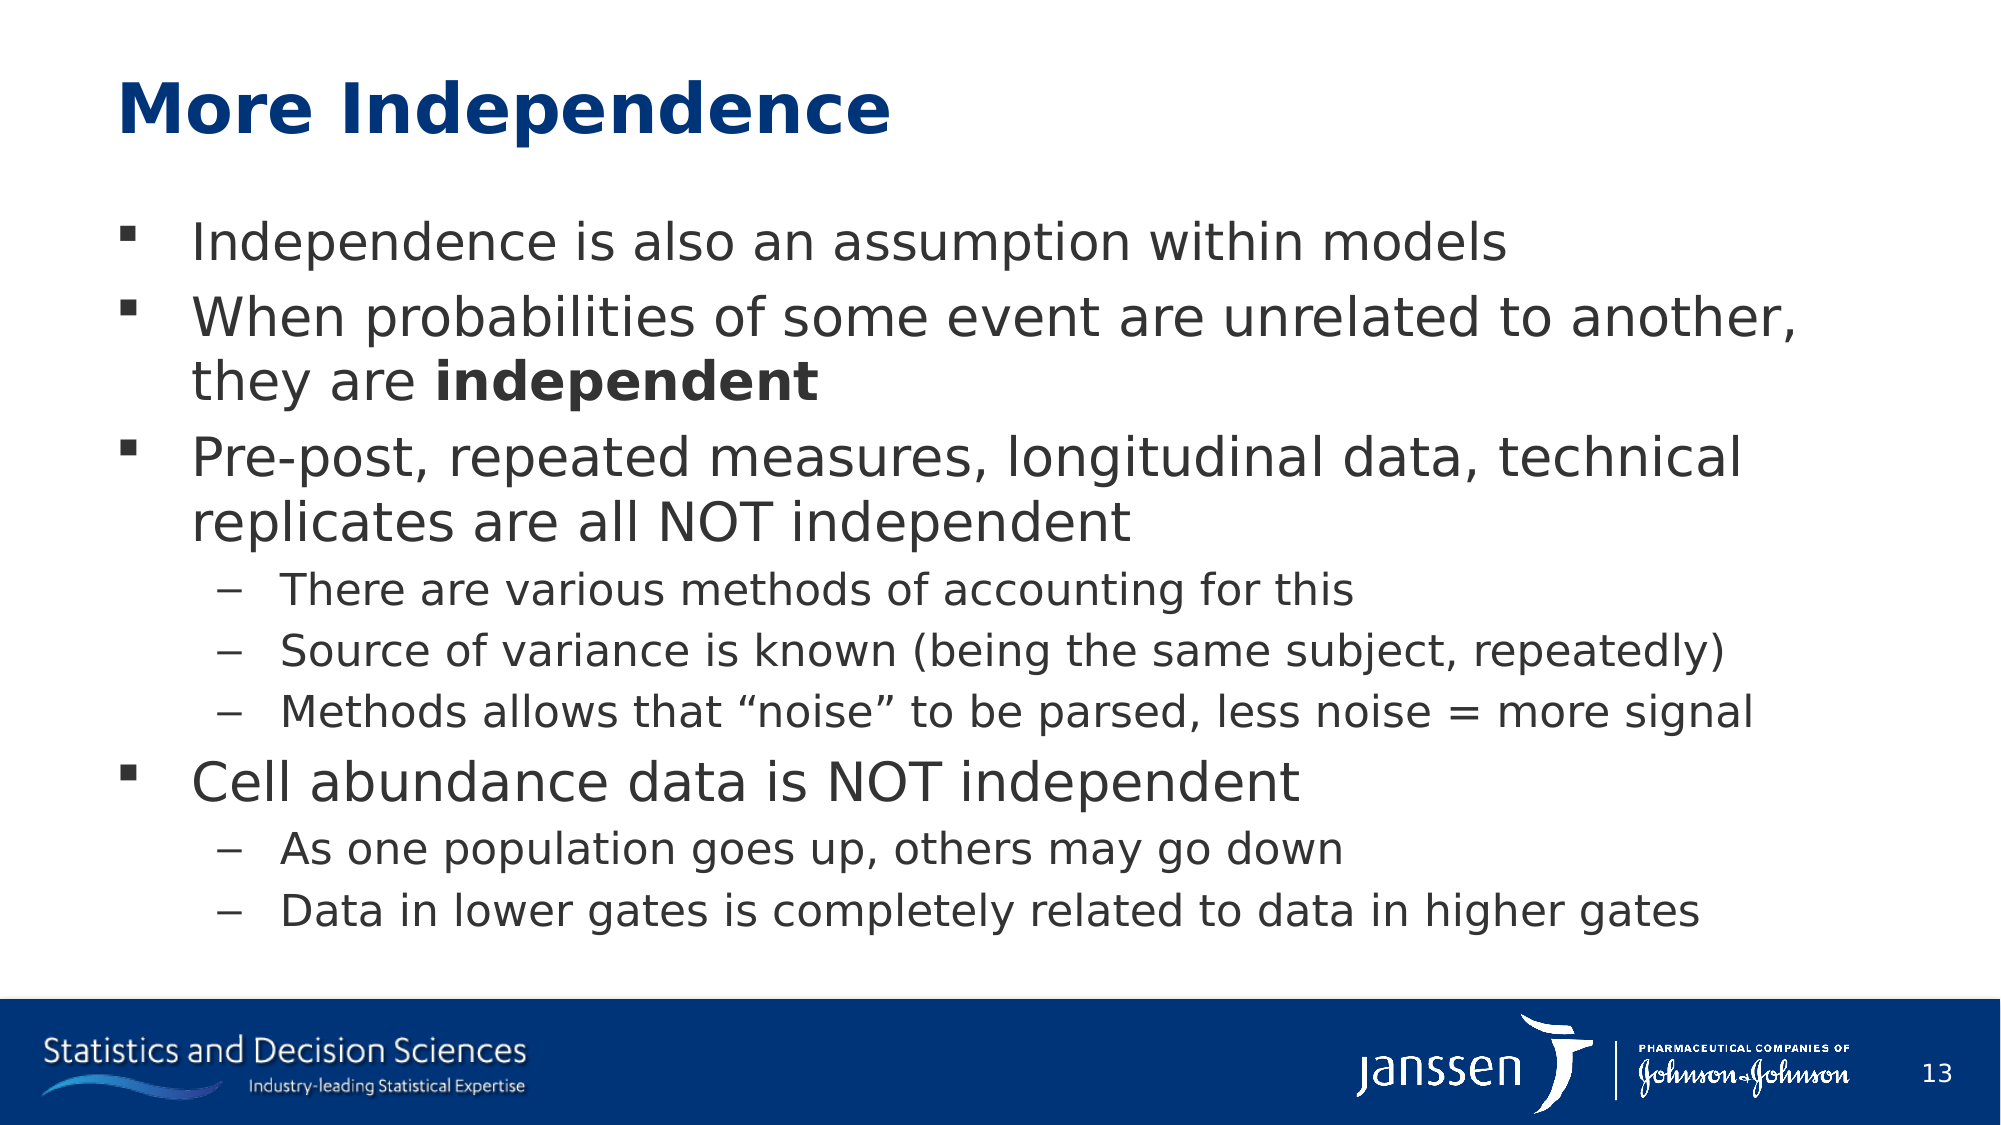

# More Independence
Independence is also an assumption within models
When probabilities of some event are unrelated to another, they are independent
Pre-post, repeated measures, longitudinal data, technical replicates are all NOT independent
There are various methods of accounting for this
Source of variance is known (being the same subject, repeatedly)
Methods allows that “noise” to be parsed, less noise = more signal
Cell abundance data is NOT independent
As one population goes up, others may go down
Data in lower gates is completely related to data in higher gates

13